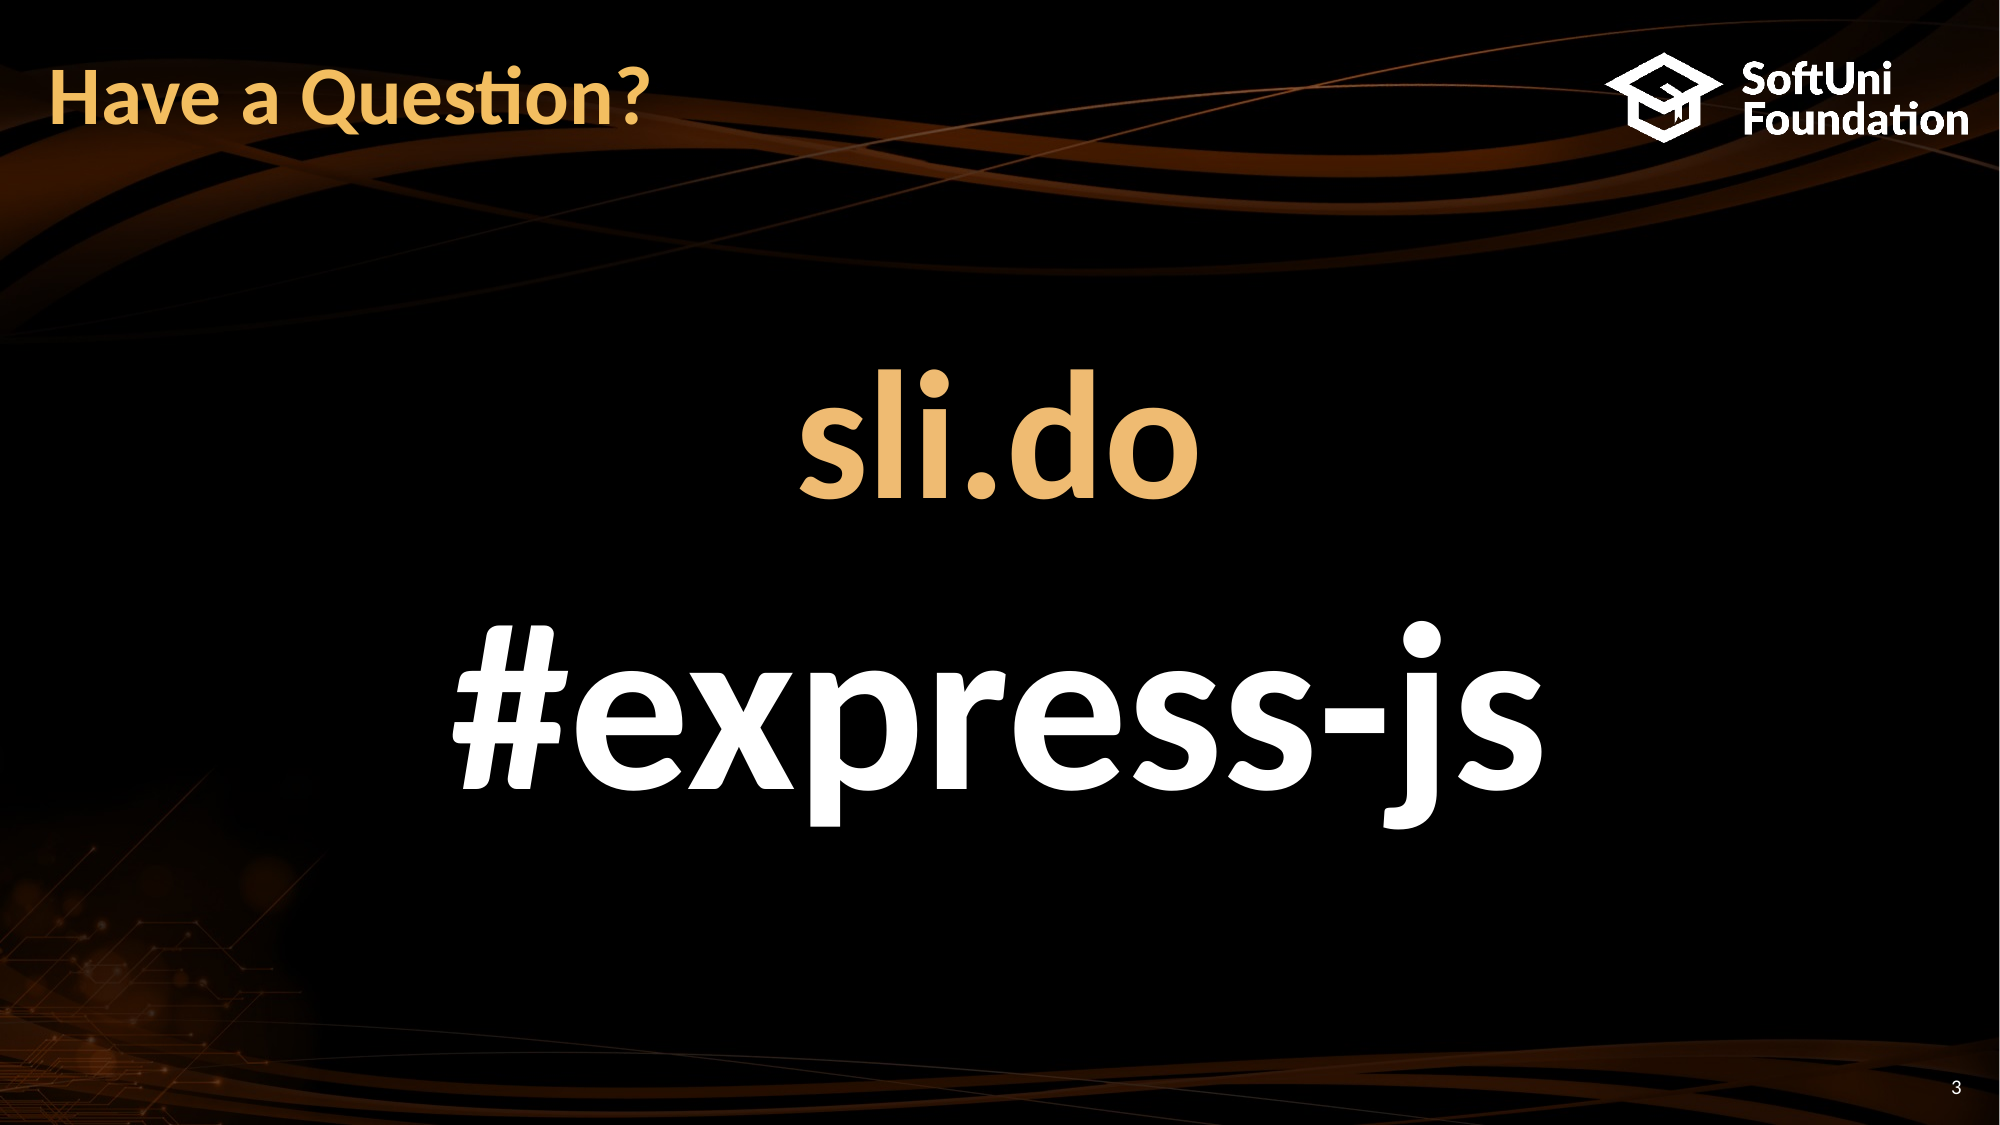

# Have a Question?

sli.do
#express-js

3